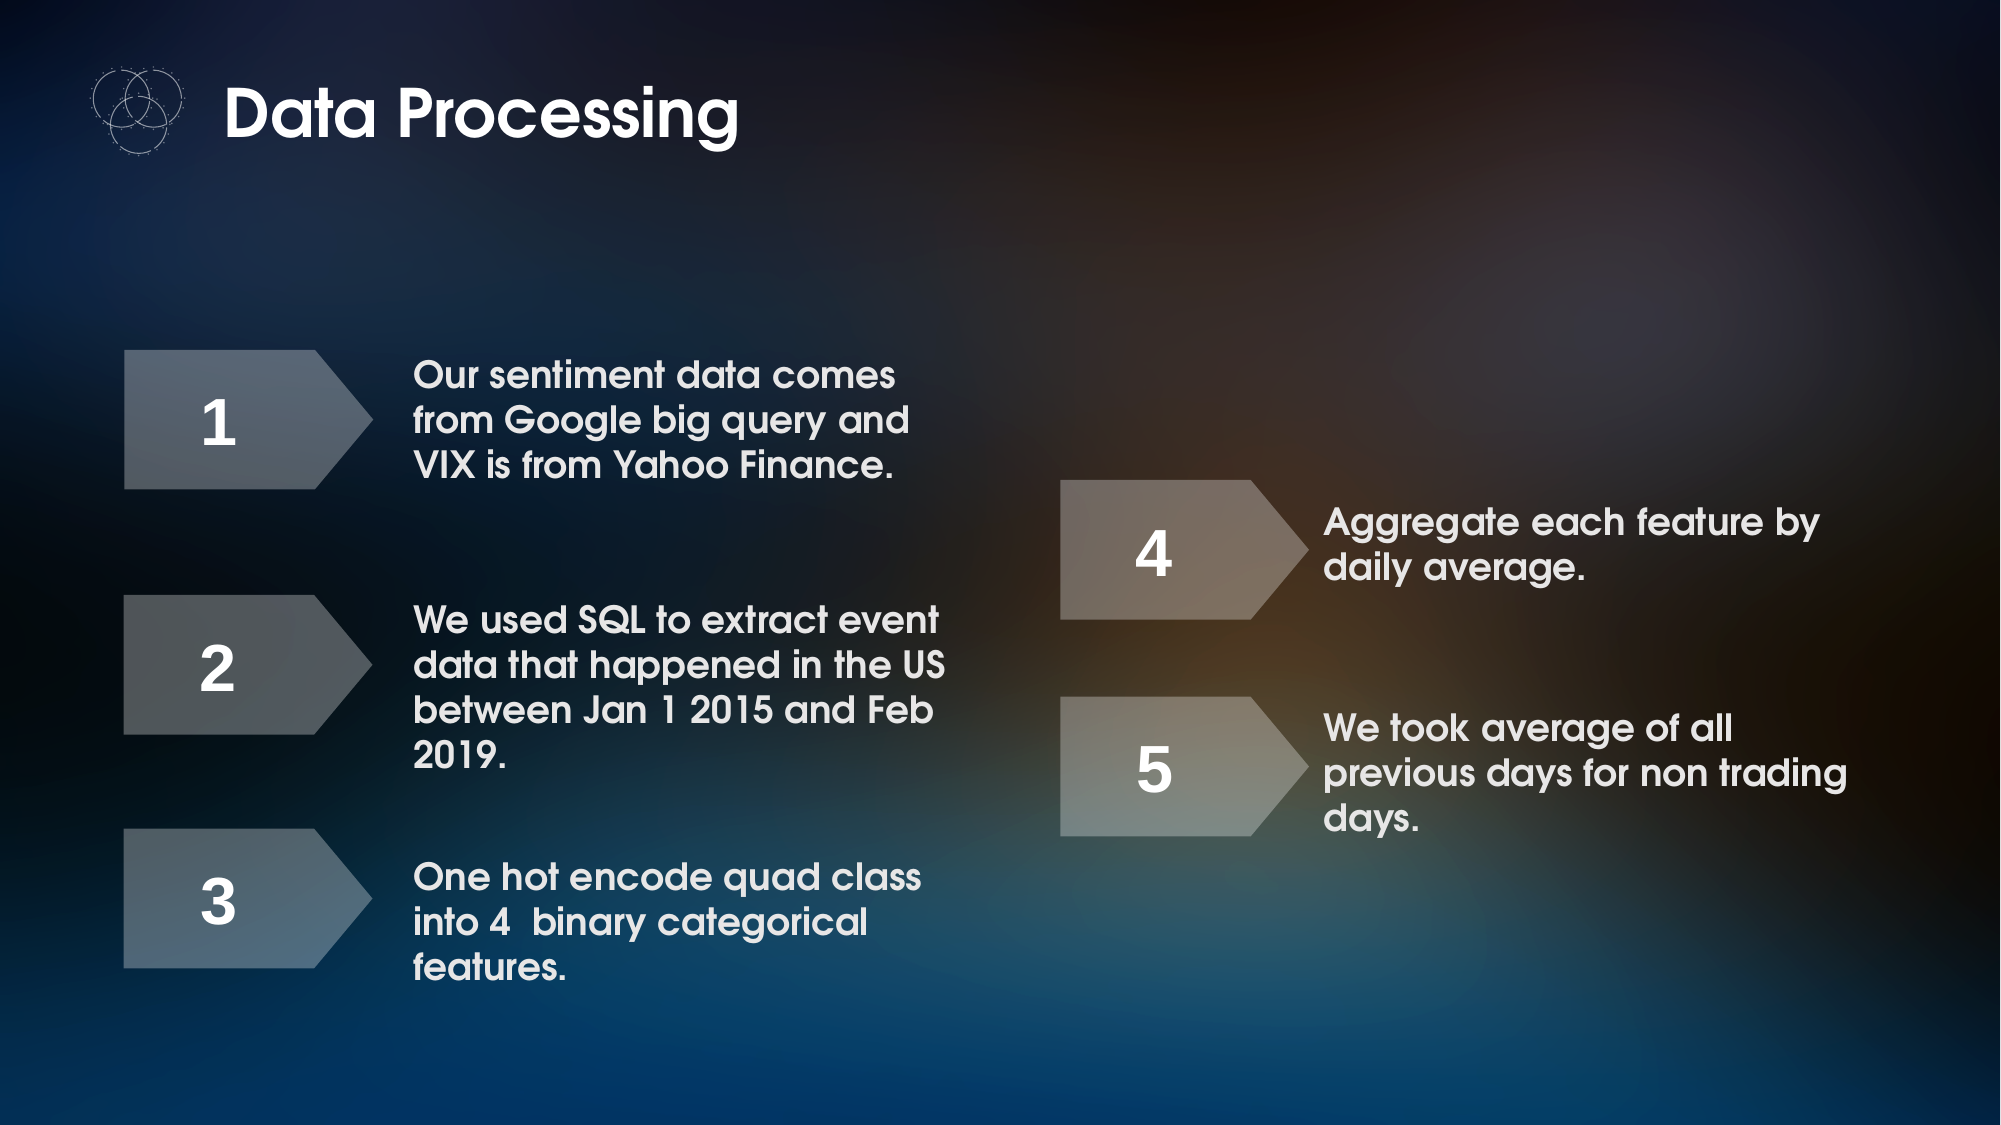

Data Processing

Our sentiment data comes from Google big query and VIX is from Yahoo Finance.

1

4
Aggregate each feature by daily average.
We used SQL to extract event data that happened in the US between Jan 1 2015 and Feb 2019.

2

We took average of all previous days for non trading days.
5

One hot encode quad class into 4  binary categorical features.
3